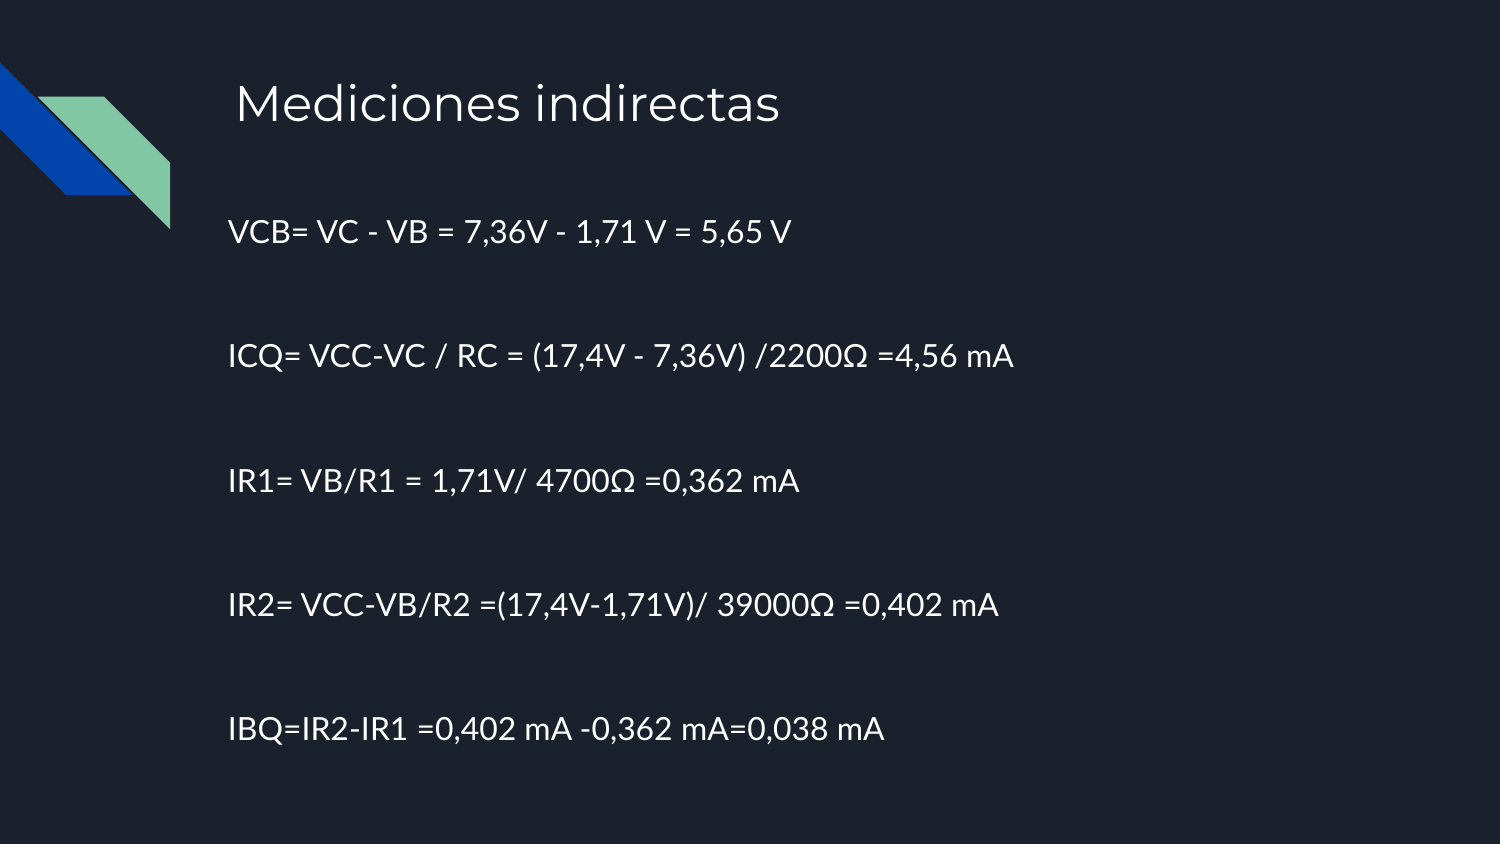

Mediciones indirectas
VCB= VC - VB = 7,36V - 1,71 V = 5,65 V

ICQ= VCC-VC / RC = (17,4V - 7,36V) /2200Ω =4,56 mA

IR1= VB/R1 = 1,71V/ 4700Ω =0,362 mA

IR2= VCC-VB/R2 =(17,4V-1,71V)/ 39000Ω =0,402 mA

IBQ=IR2-IR1 =0,402 mA -0,362 mA=0,038 mA